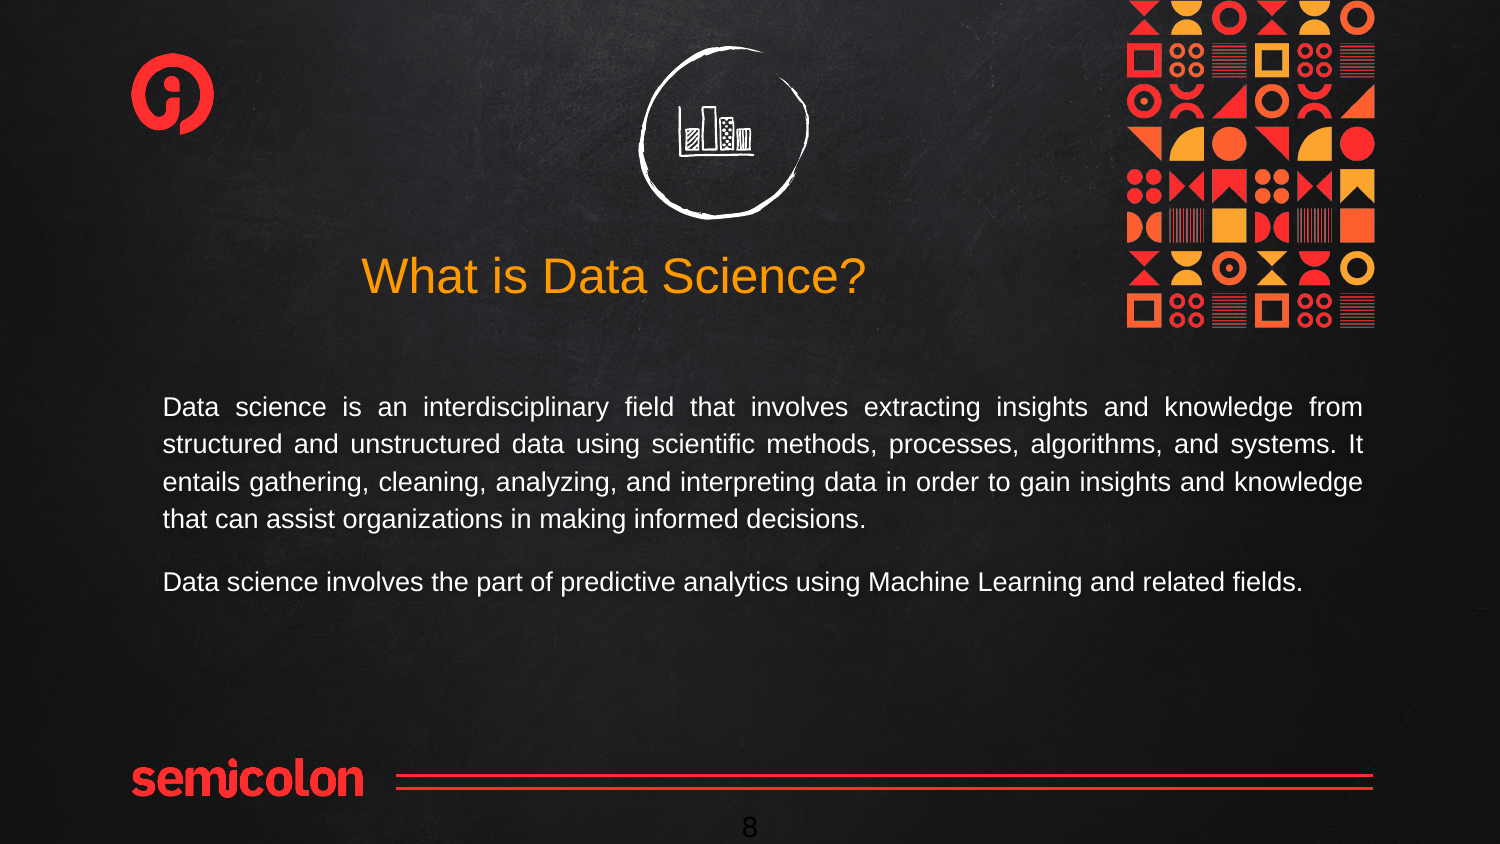

What is Data Science?

Data science is an interdisciplinary field that involves extracting insights and knowledge from structured and unstructured data using scientific methods, processes, algorithms, and systems. It entails gathering, cleaning, analyzing, and interpreting data in order to gain insights and knowledge that can assist organizations in making informed decisions.
Data science involves the part of predictive analytics using Machine Learning and related fields.
8